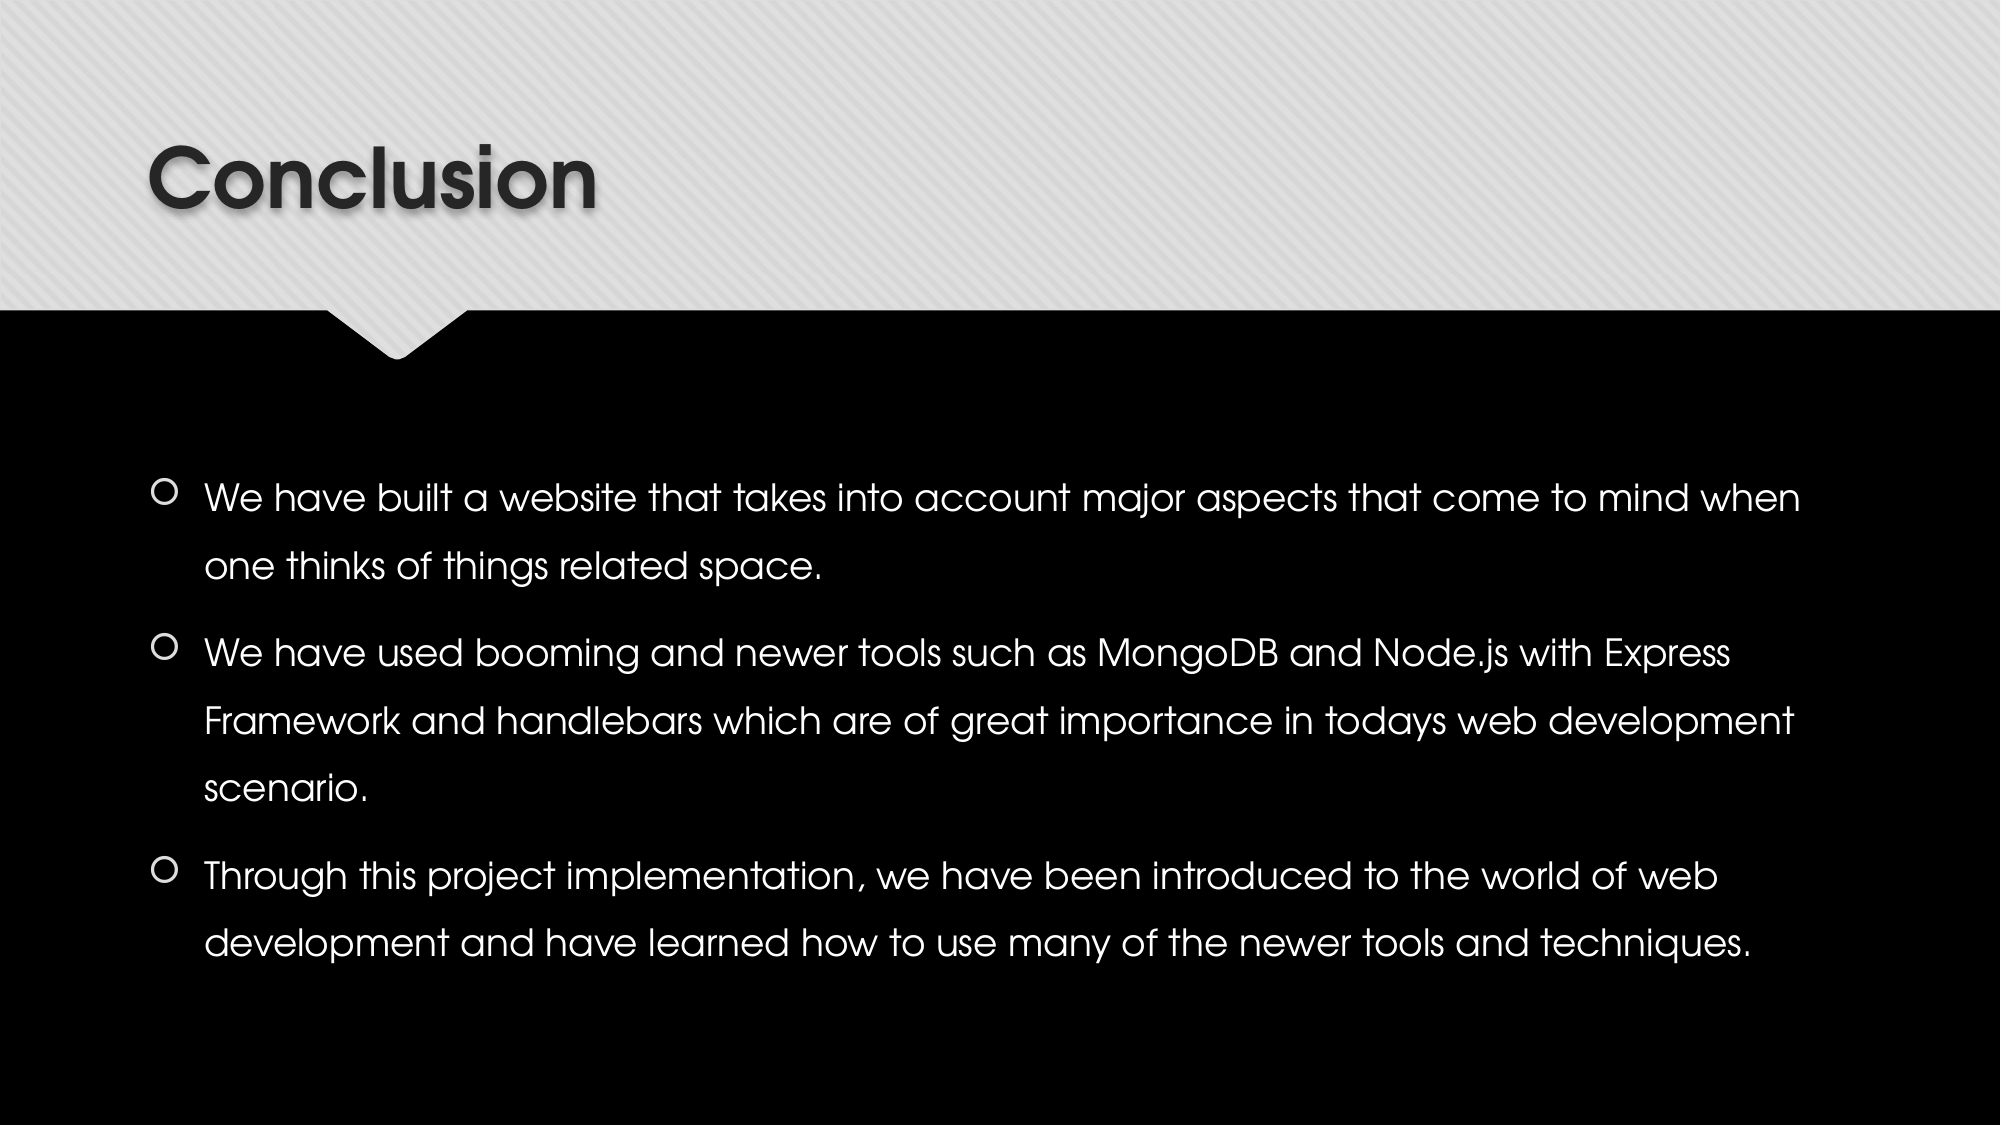

# Conclusion
We have built a website that takes into account major aspects that come to mind when one thinks of things related space.
We have used booming and newer tools such as MongoDB and Node.js with Express Framework and handlebars which are of great importance in todays web development scenario.
Through this project implementation, we have been introduced to the world of web development and have learned how to use many of the newer tools and techniques.